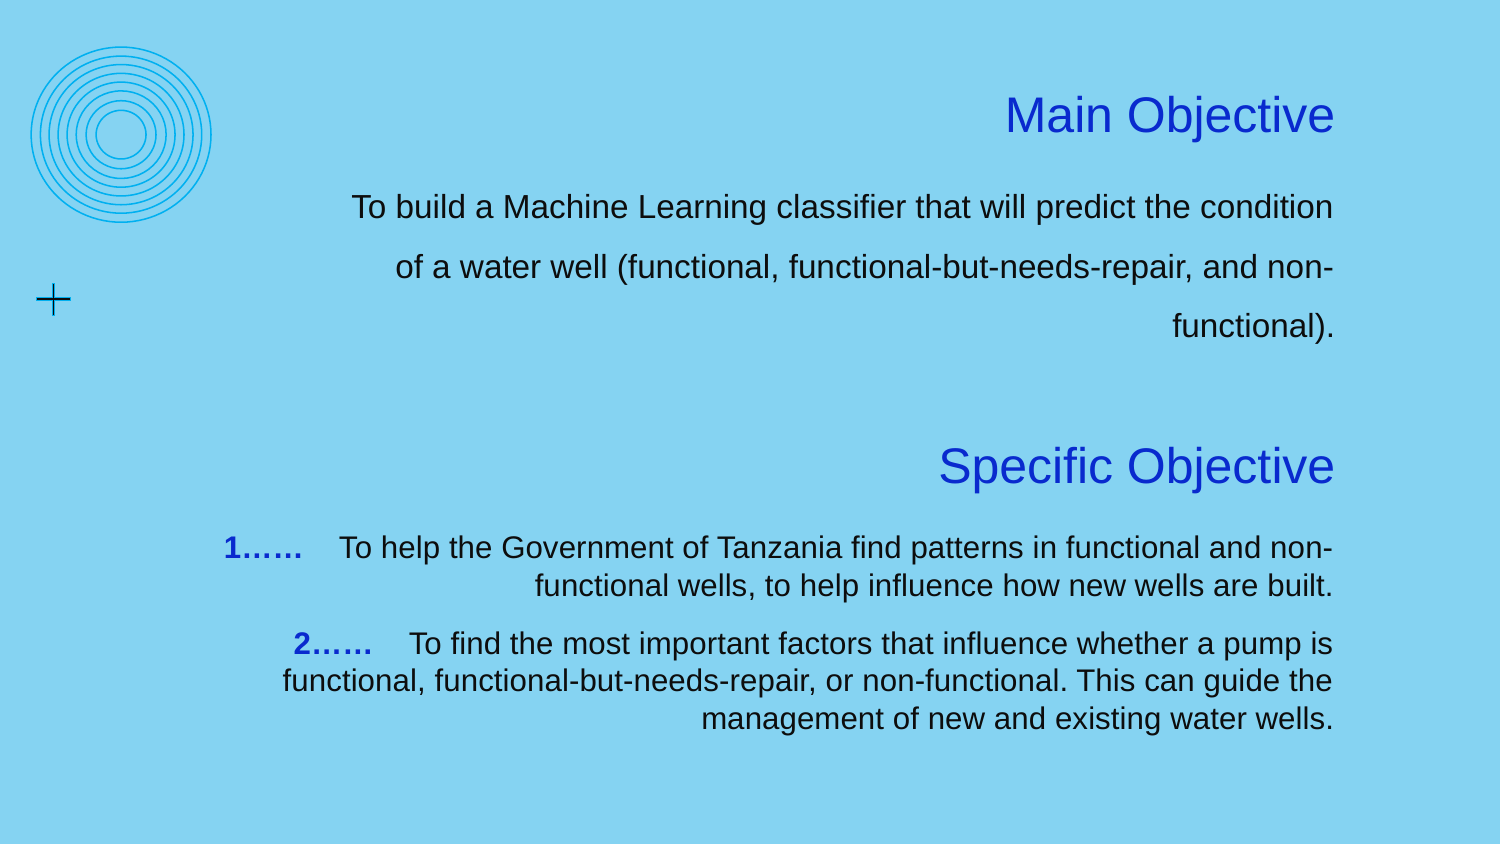

# Main Objective
To build a Machine Learning classifier that will predict the condition of a water well (functional, functional-but-needs-repair, and non-functional).
Specific Objective
1……    To help the Government of Tanzania find patterns in functional and non-functional wells, to help influence how new wells are built.
2……    To find the most important factors that influence whether a pump is functional, functional-but-needs-repair, or non-functional. This can guide the management of new and existing water wells.